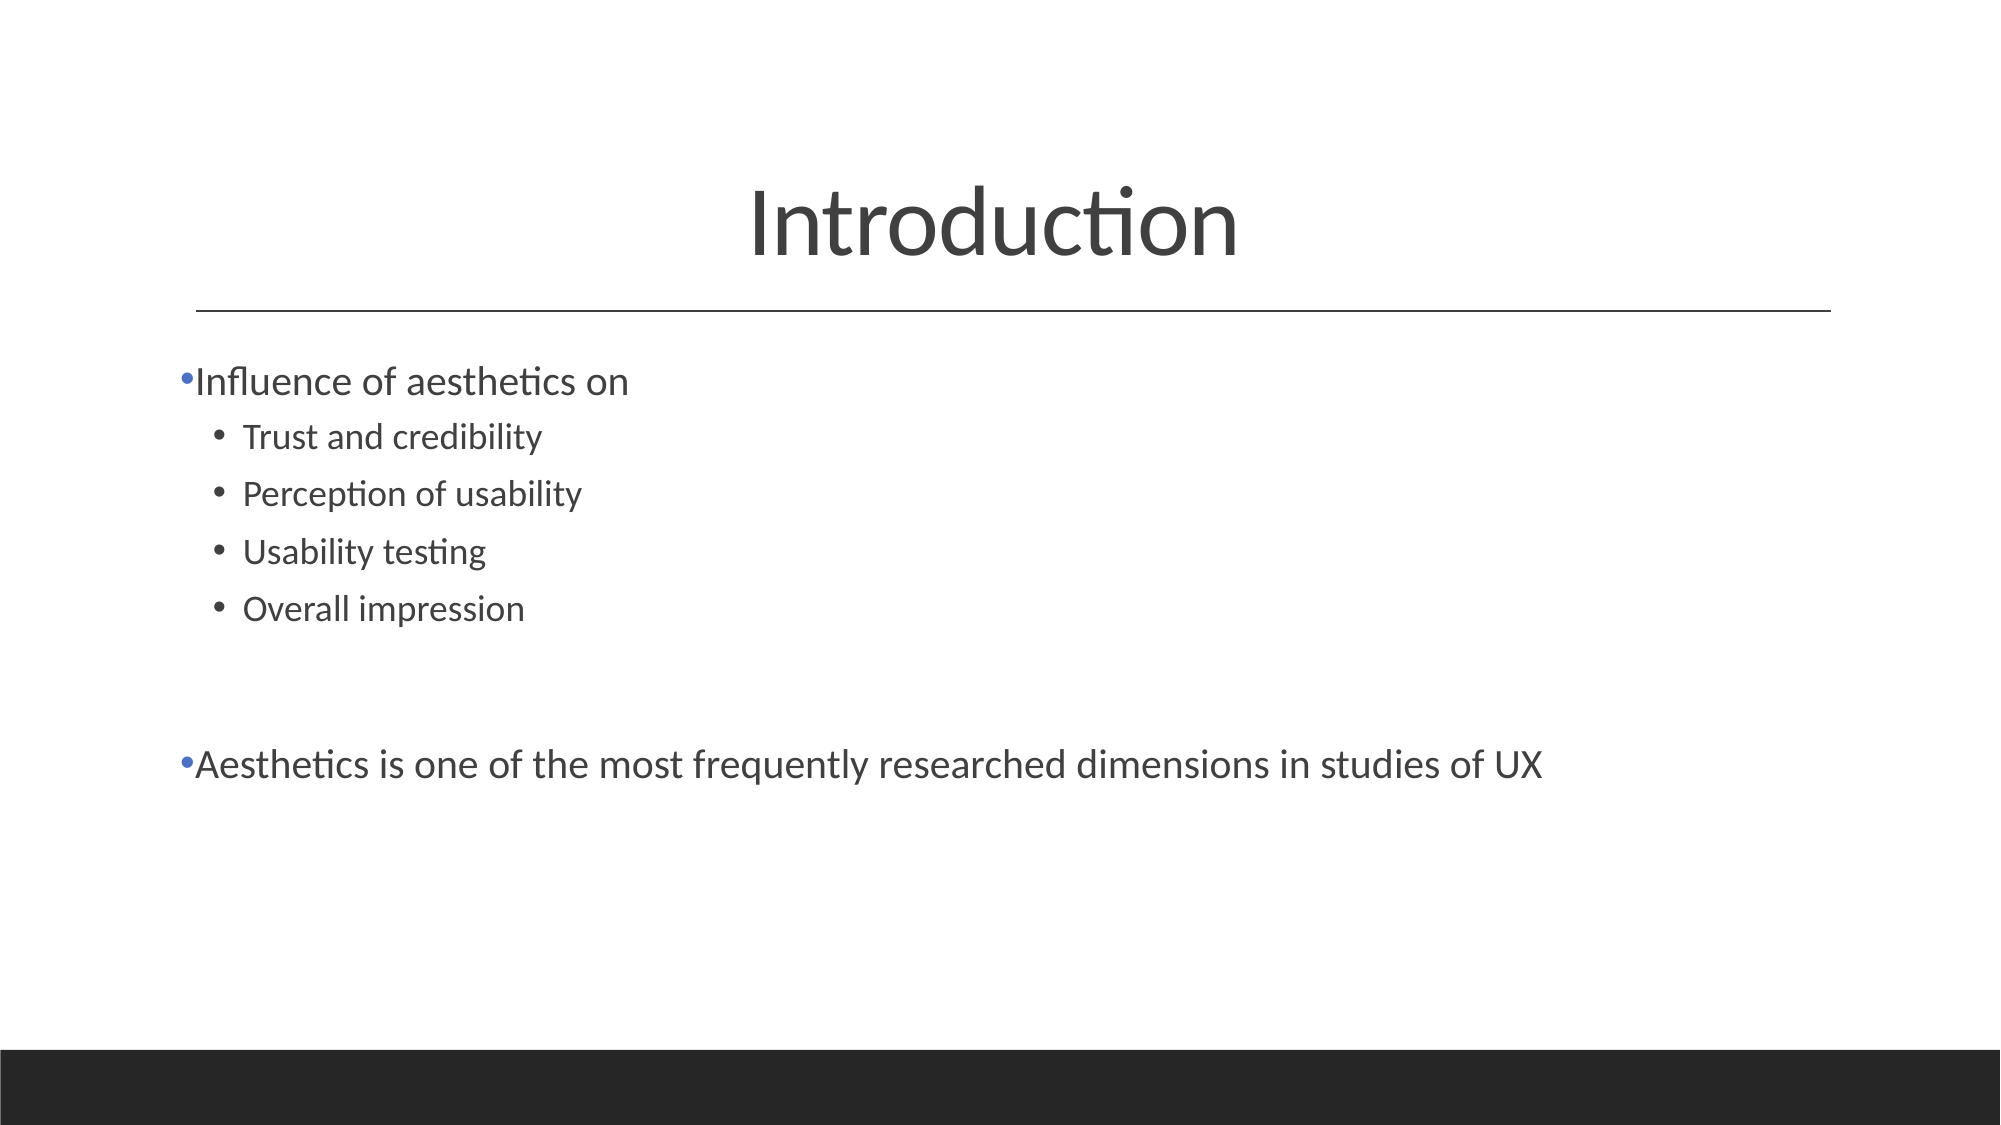

# Introduction
Influence of aesthetics on
Trust and credibility
Perception of usability
Usability testing
Overall impression

Aesthetics is one of the most frequently researched dimensions in studies of UX